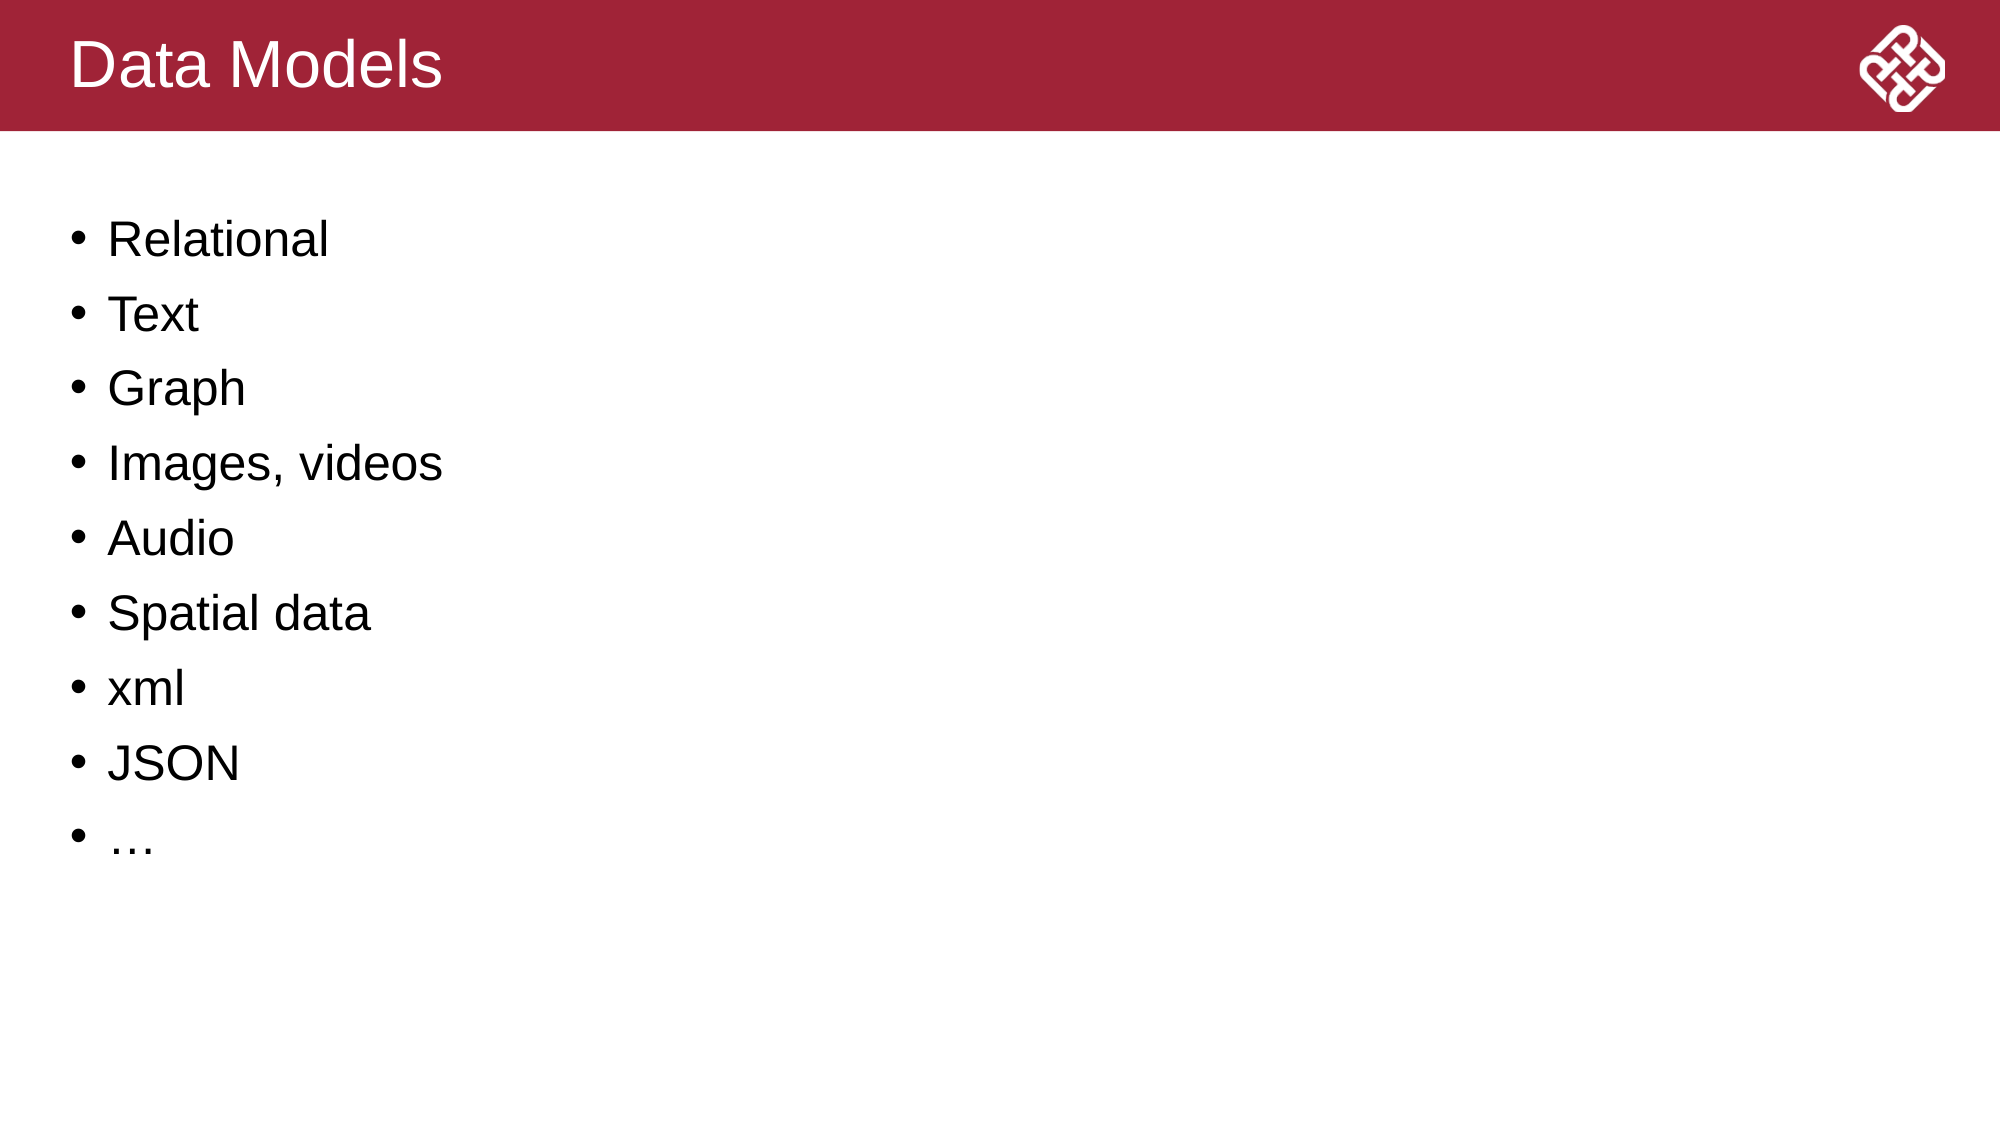

# Data Models

Relational
Text
Graph
Images, videos
Audio
Spatial data
xml
JSON
…